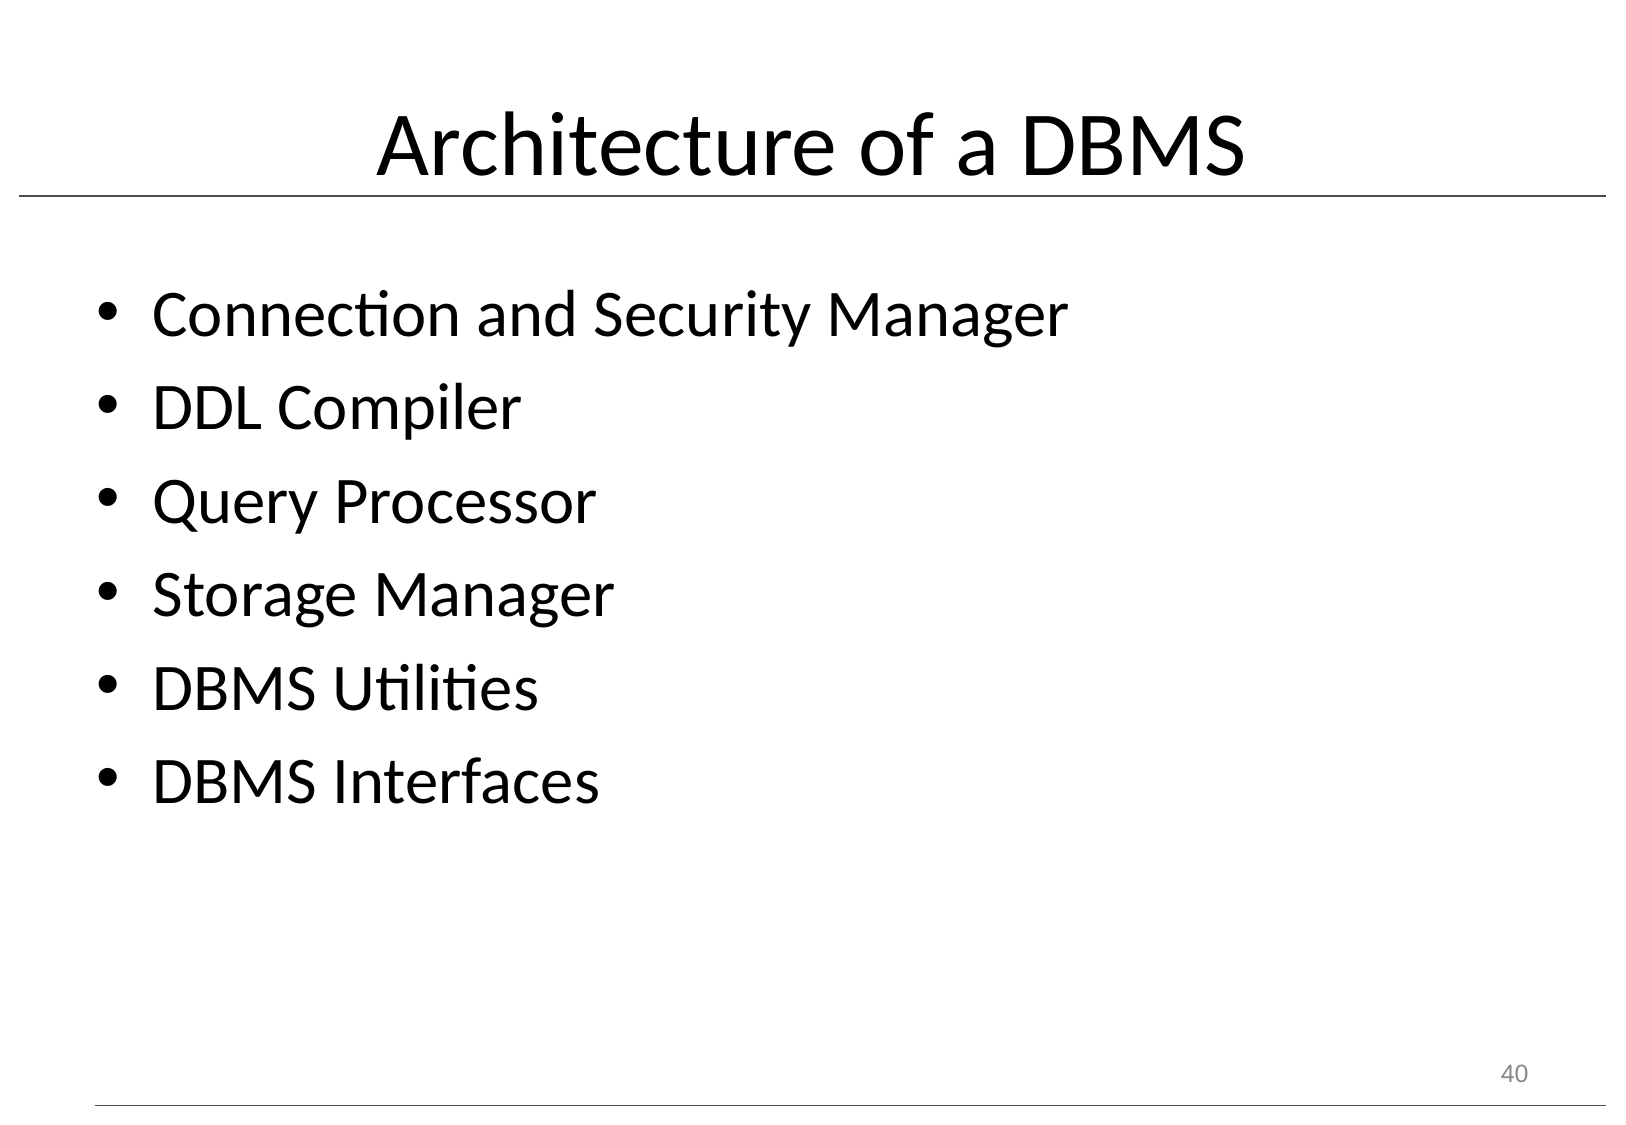

# Architecture of a DBMS
Connection and Security Manager
DDL Compiler
Query Processor
Storage Manager
DBMS Utilities
DBMS Interfaces
40